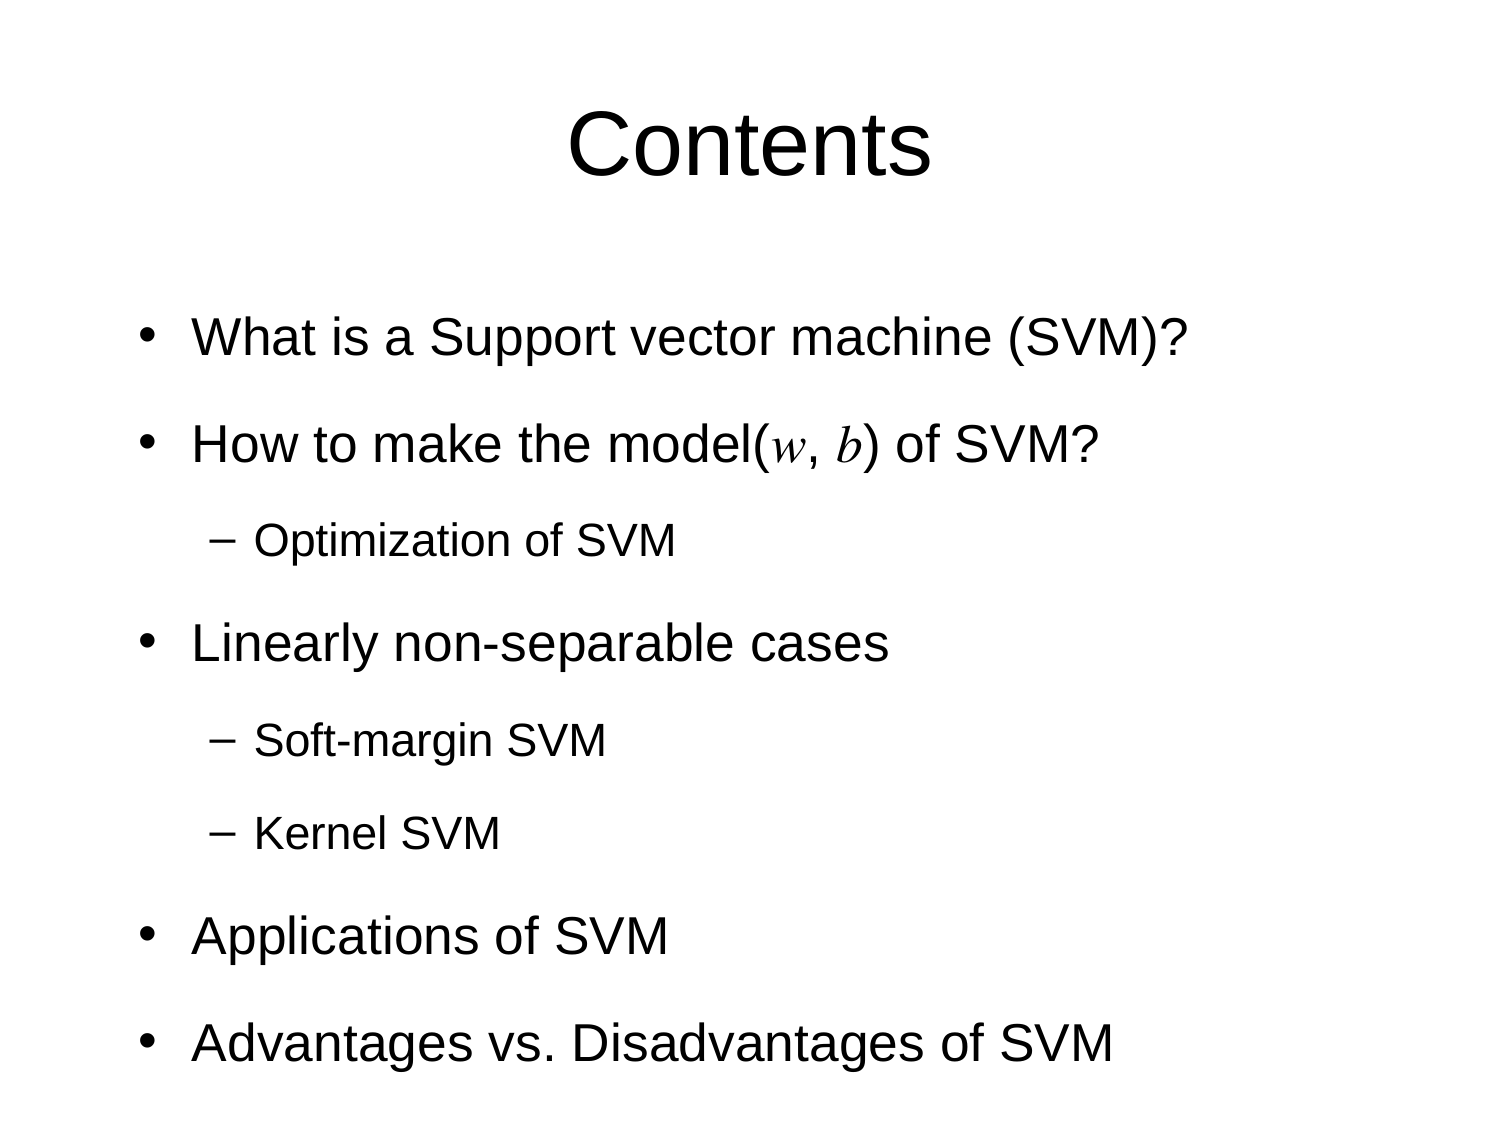

# Contents
What is a Support vector machine (SVM)?
How to make the model(w, b) of SVM?
Optimization of SVM
Linearly non-separable cases
Soft-margin SVM
Kernel SVM
Applications of SVM
Advantages vs. Disadvantages of SVM